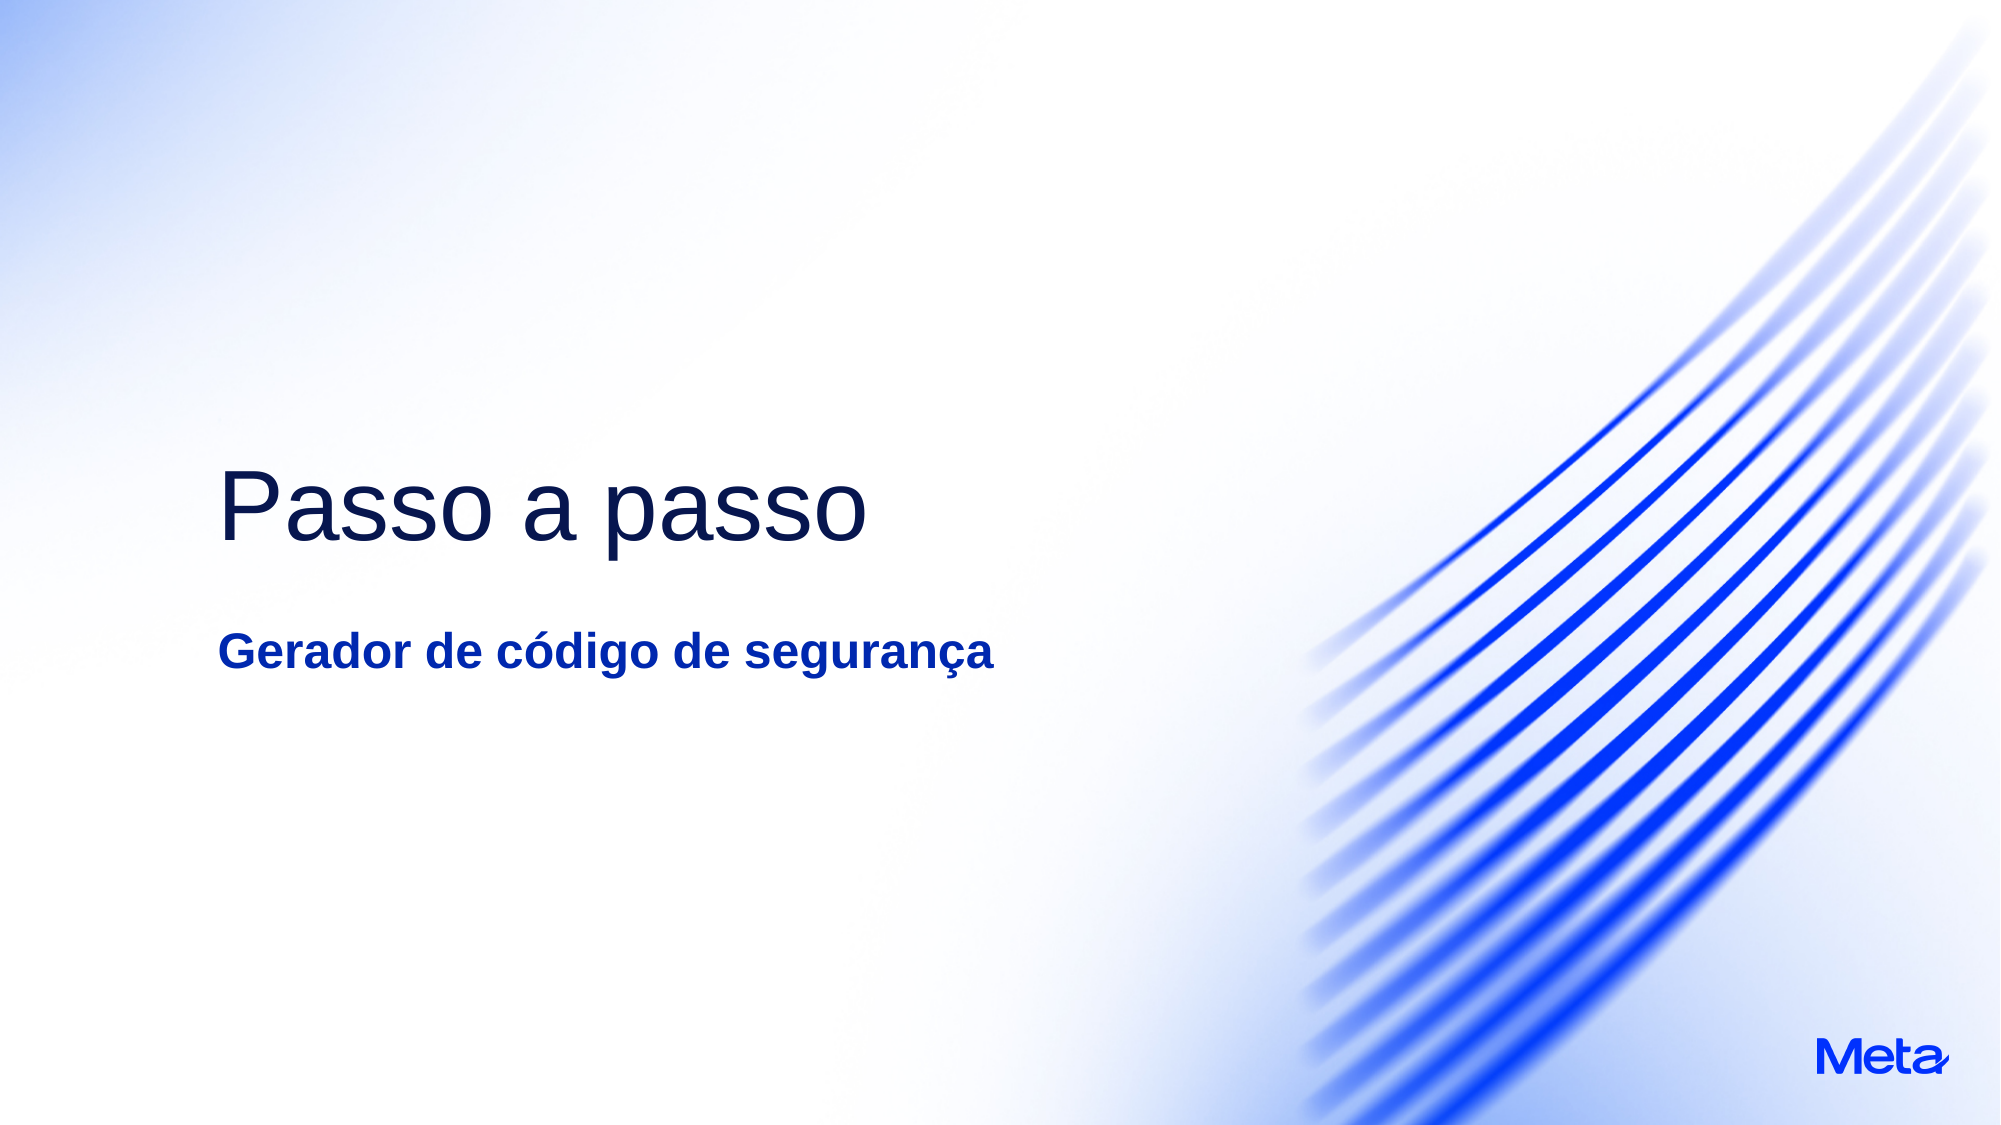

Passo a passo
Gerador de código de segurança